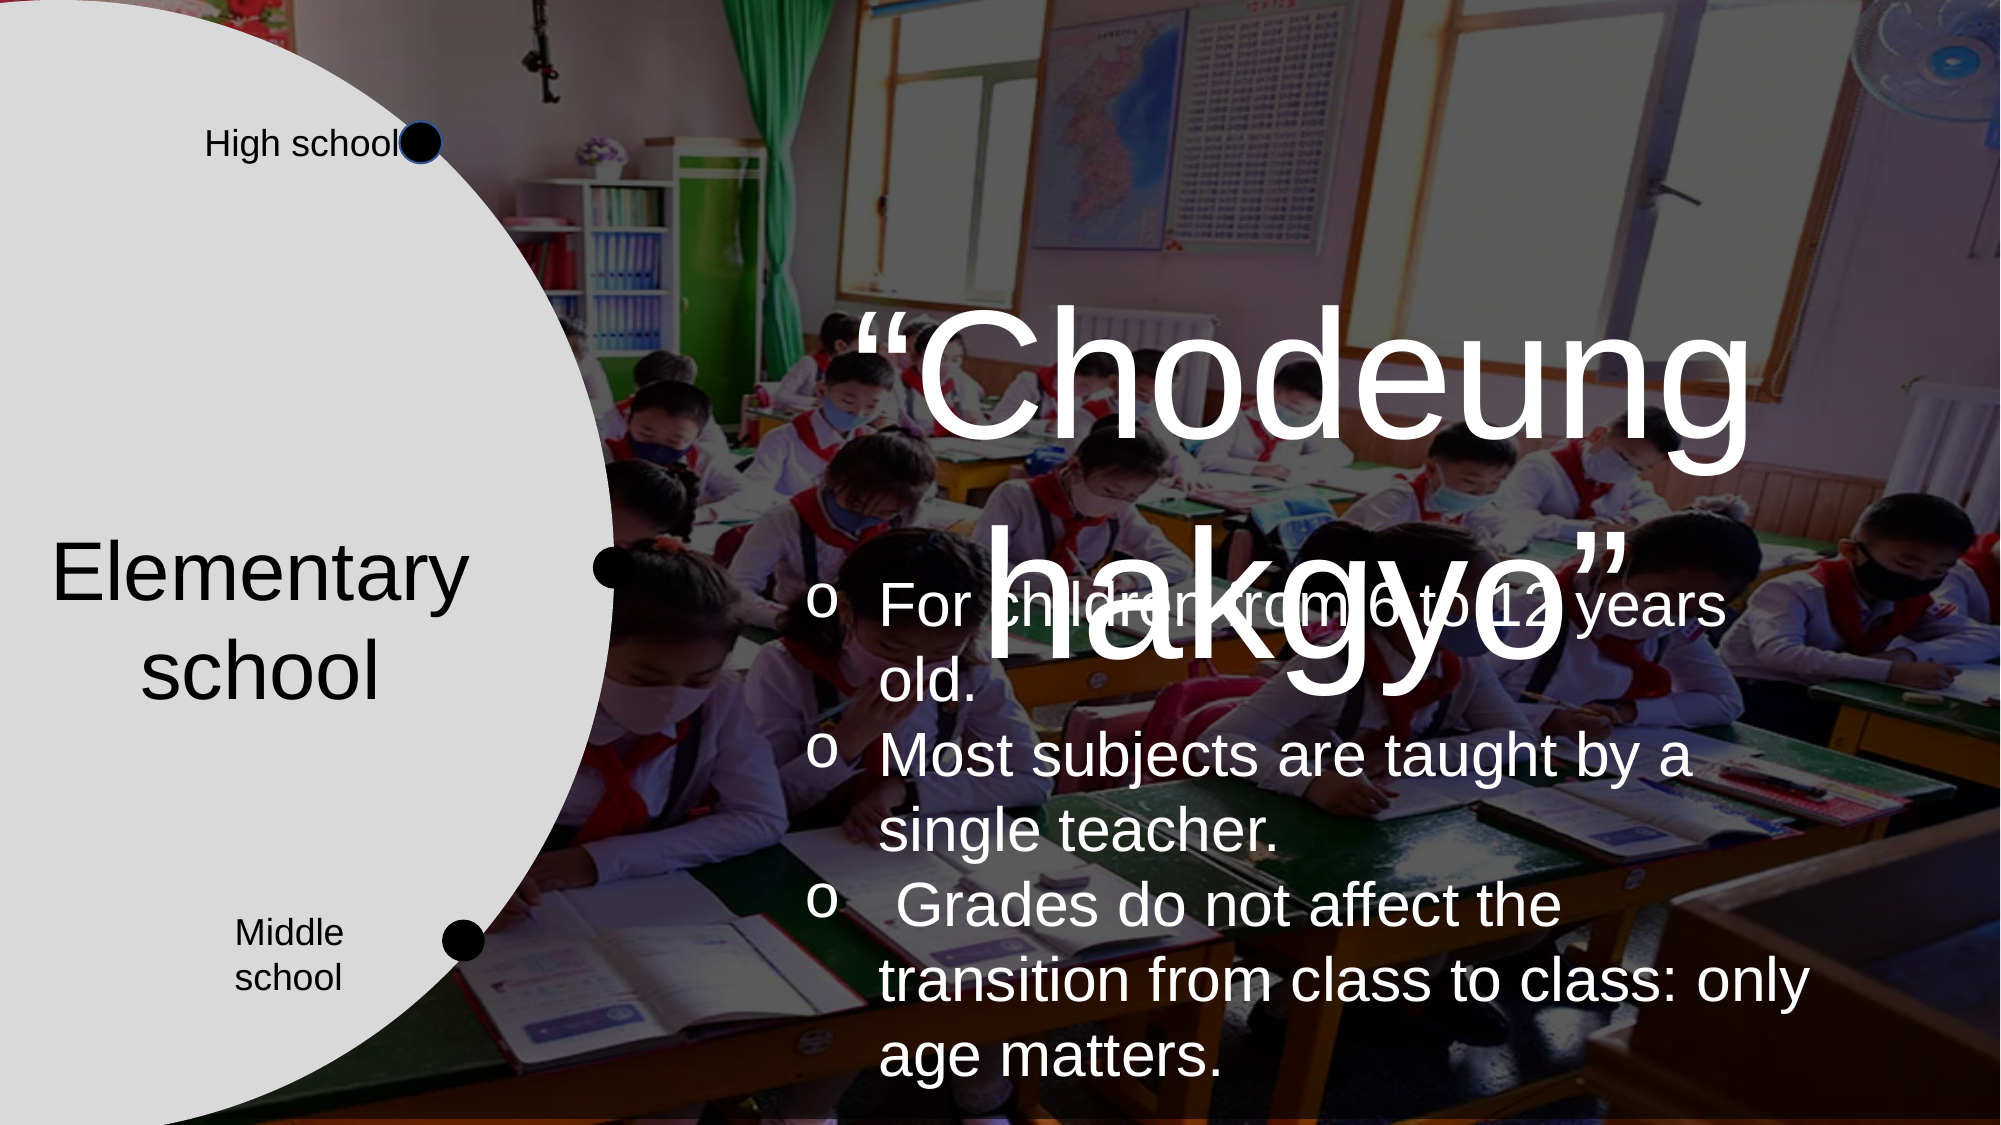

High school

“Chodeung hakgyo”
Elementary school

For children from 6 to 12 years old.
Most subjects are taught by a single teacher.
 Grades do not affect the transition from class to class: only age matters.
Middle school